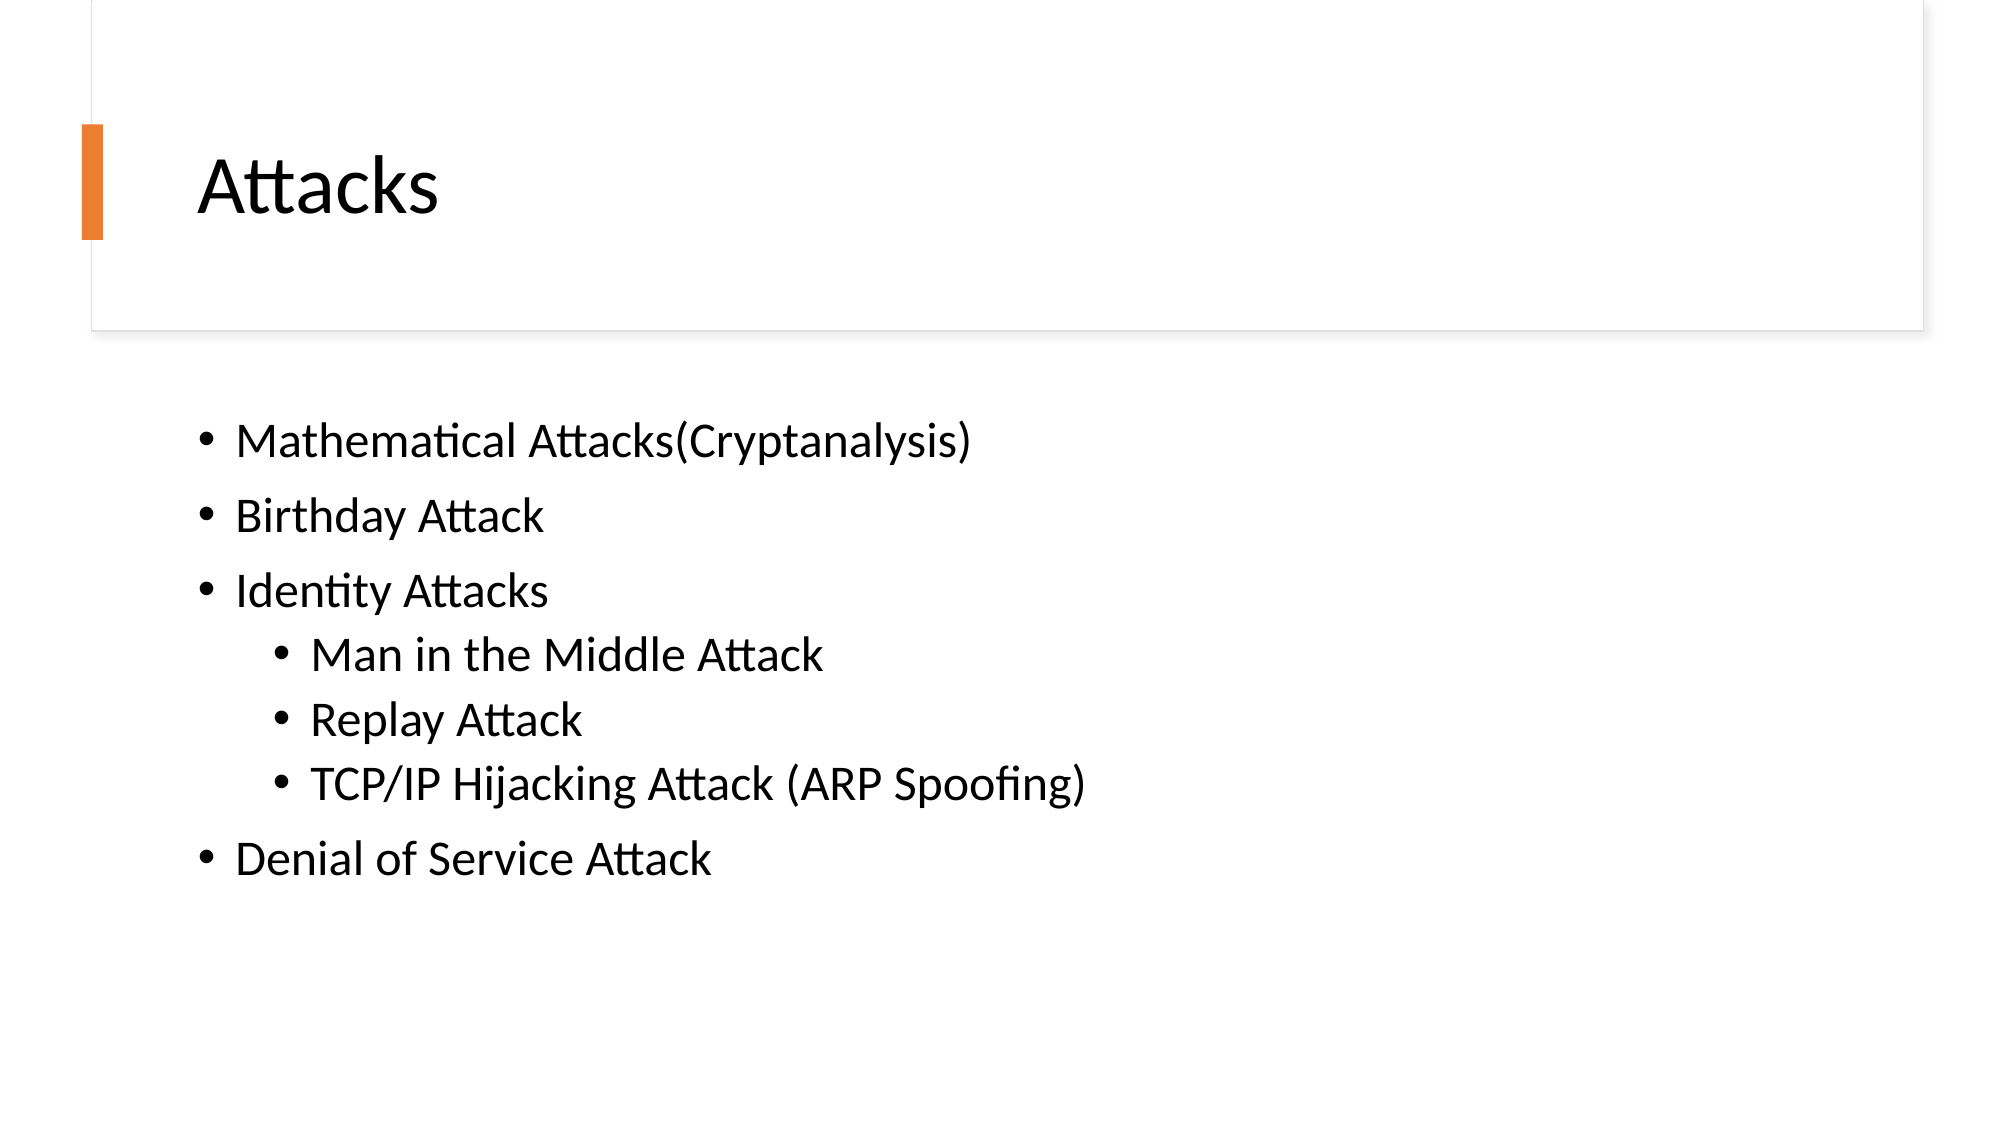

# Attacks

Mathematical Attacks(Cryptanalysis)
Birthday Attack
Identity Attacks
Man in the Middle Attack
Replay Attack
TCP/IP Hijacking Attack (ARP Spoofing)
Denial of Service Attack